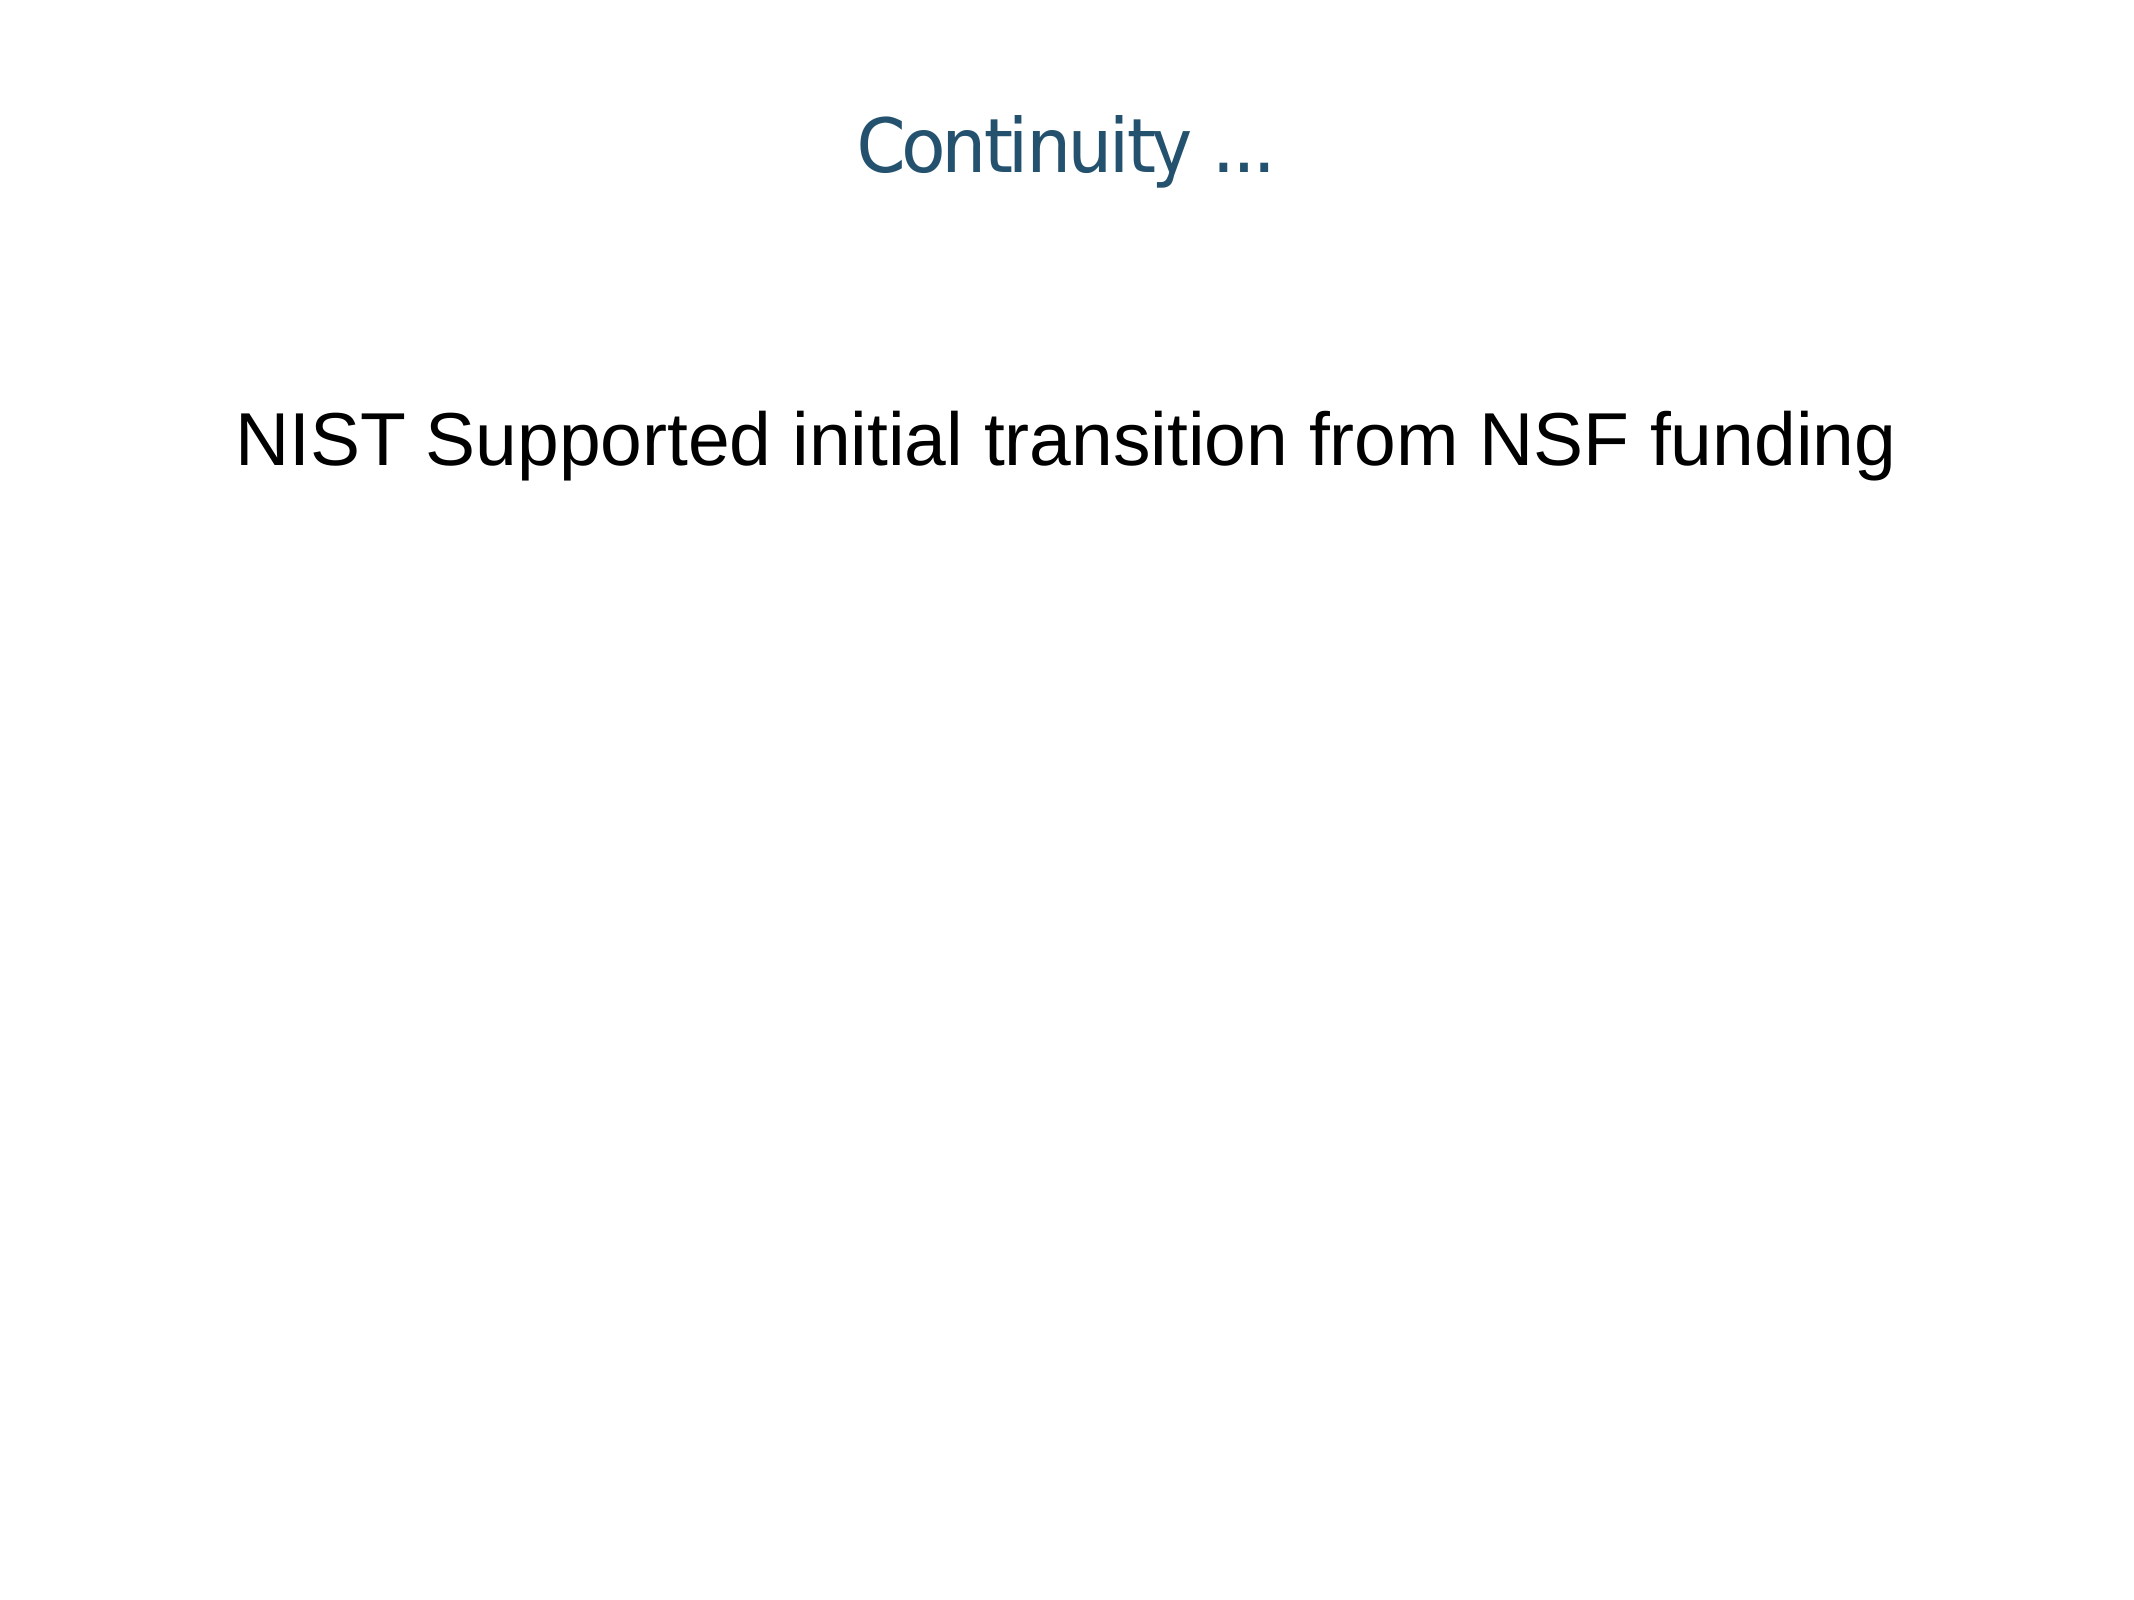

# Continuity …
NIST Supported initial transition from NSF funding
30